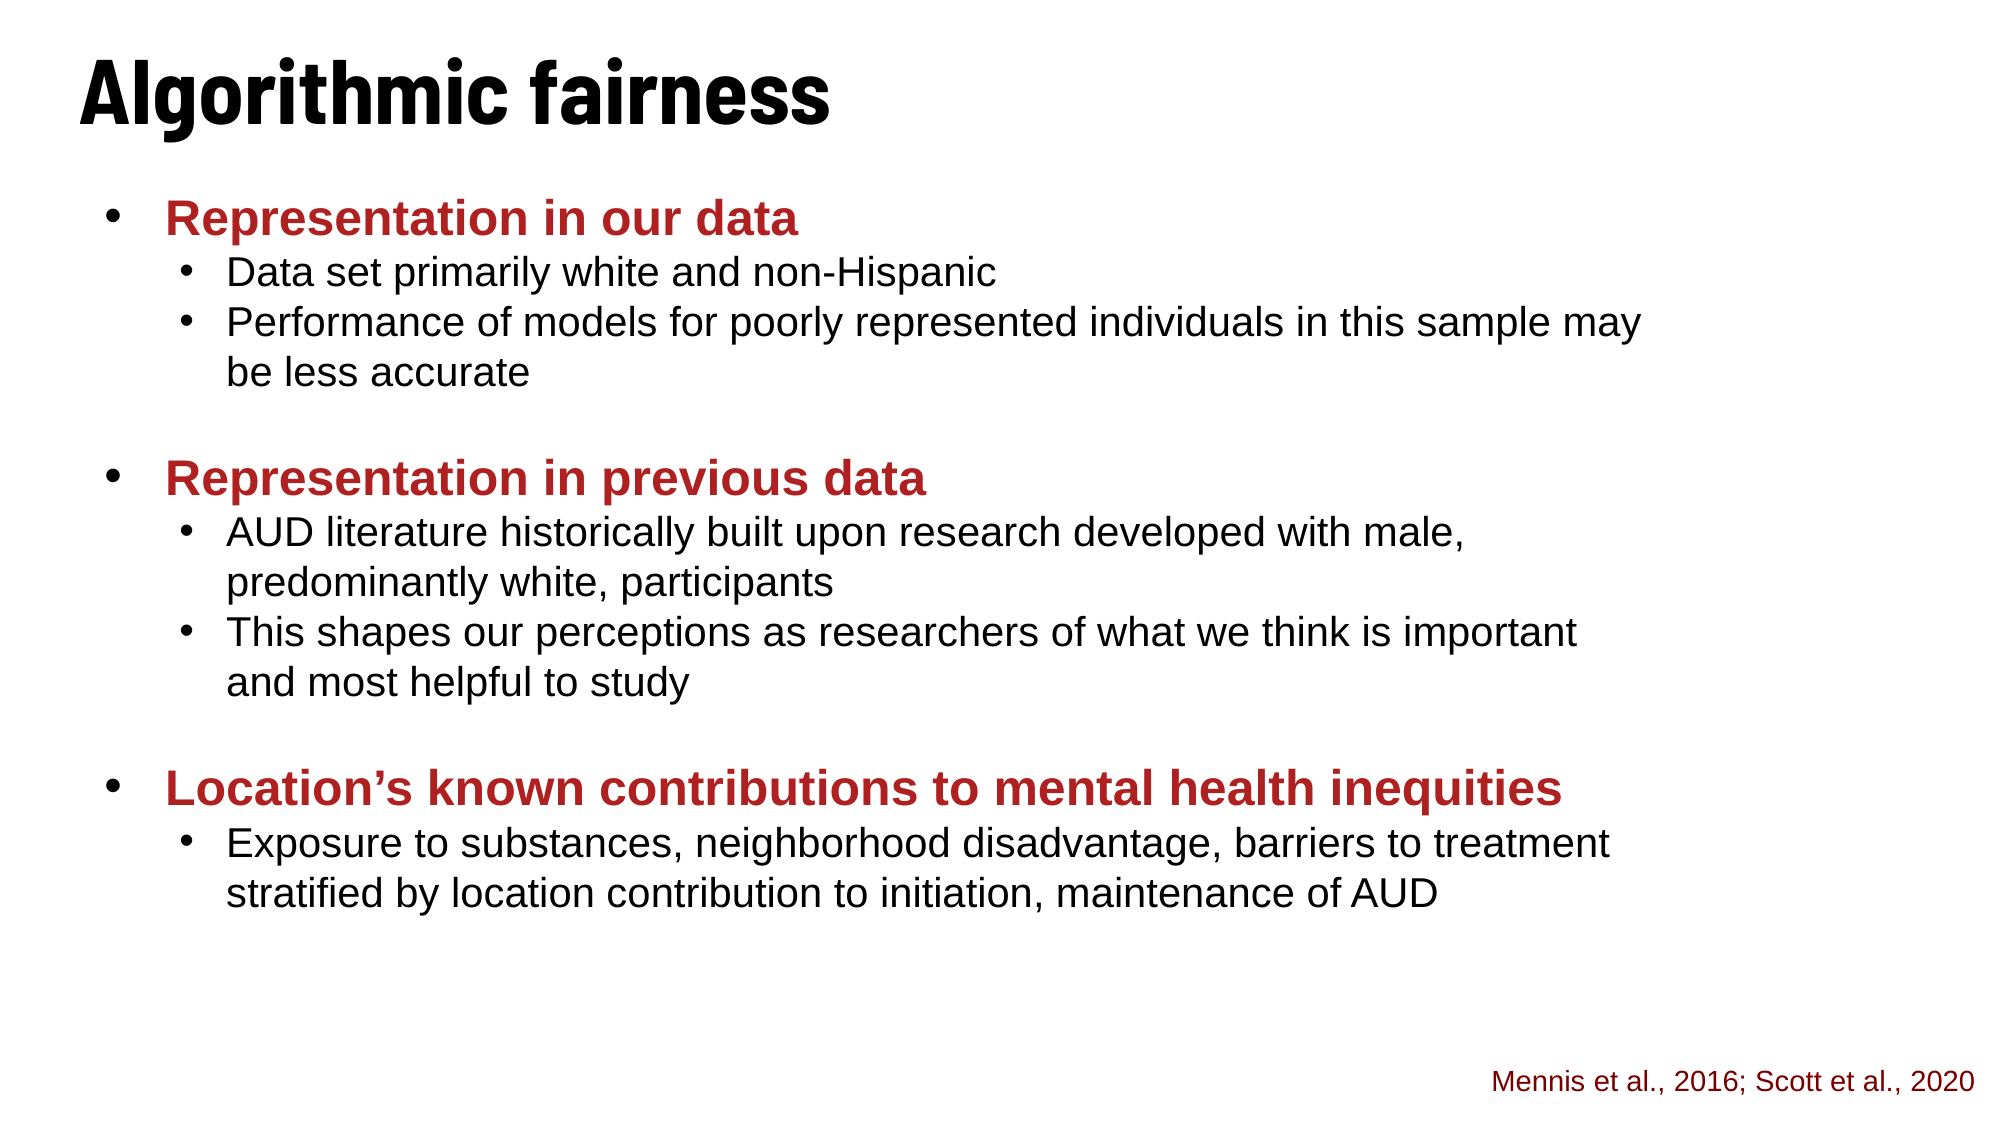

Algorithmic fairness
 Representation in our data
Data set primarily white and non-Hispanic
Performance of models for poorly represented individuals in this sample may be less accurate
 Representation in previous data
AUD literature historically built upon research developed with male, predominantly white, participants
This shapes our perceptions as researchers of what we think is important and most helpful to study
 Location’s known contributions to mental health inequities
Exposure to substances, neighborhood disadvantage, barriers to treatment stratified by location contribution to initiation, maintenance of AUD

Mennis et al., 2016; Scott et al., 2020